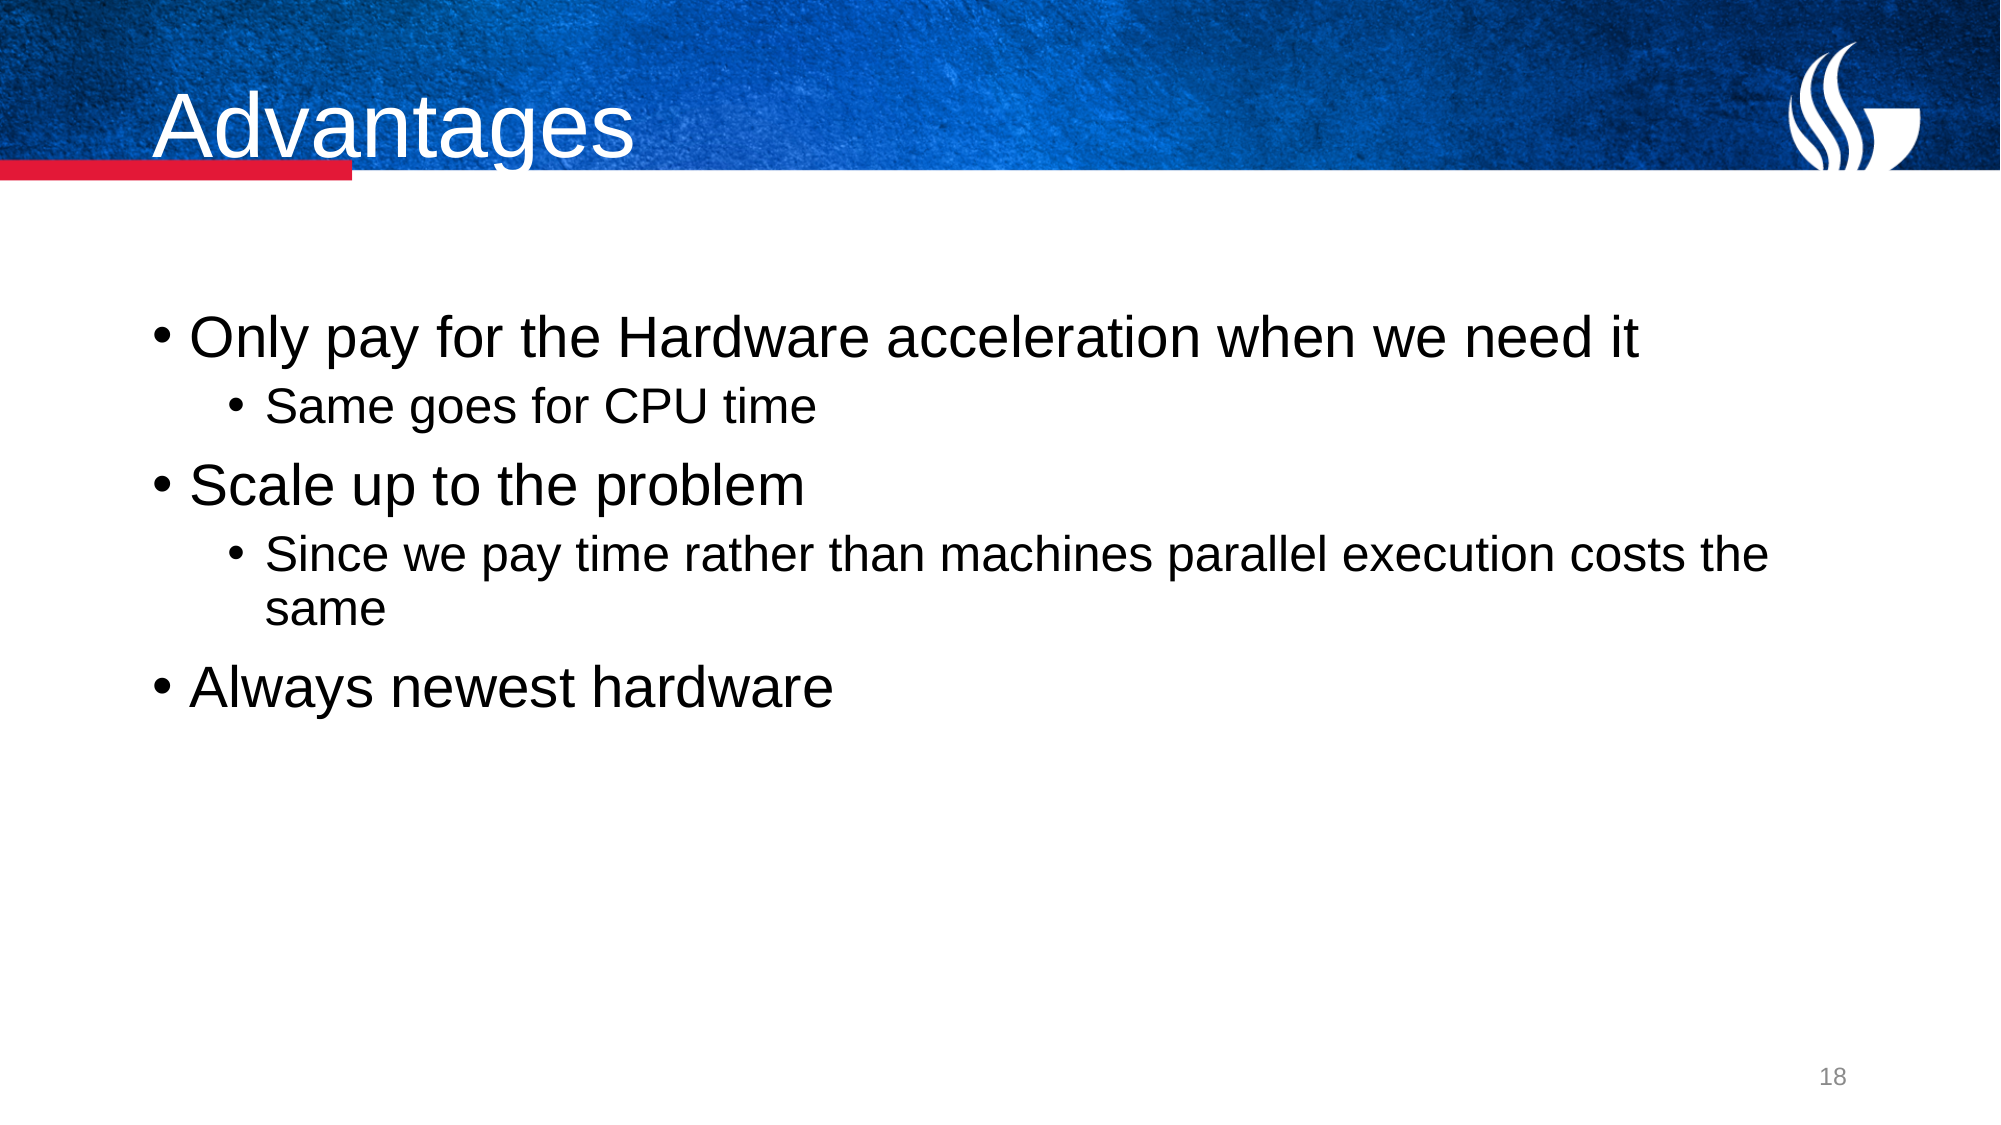

# Advantages
Only pay for the Hardware acceleration when we need it
Same goes for CPU time
Scale up to the problem
Since we pay time rather than machines parallel execution costs the same
Always newest hardware

18